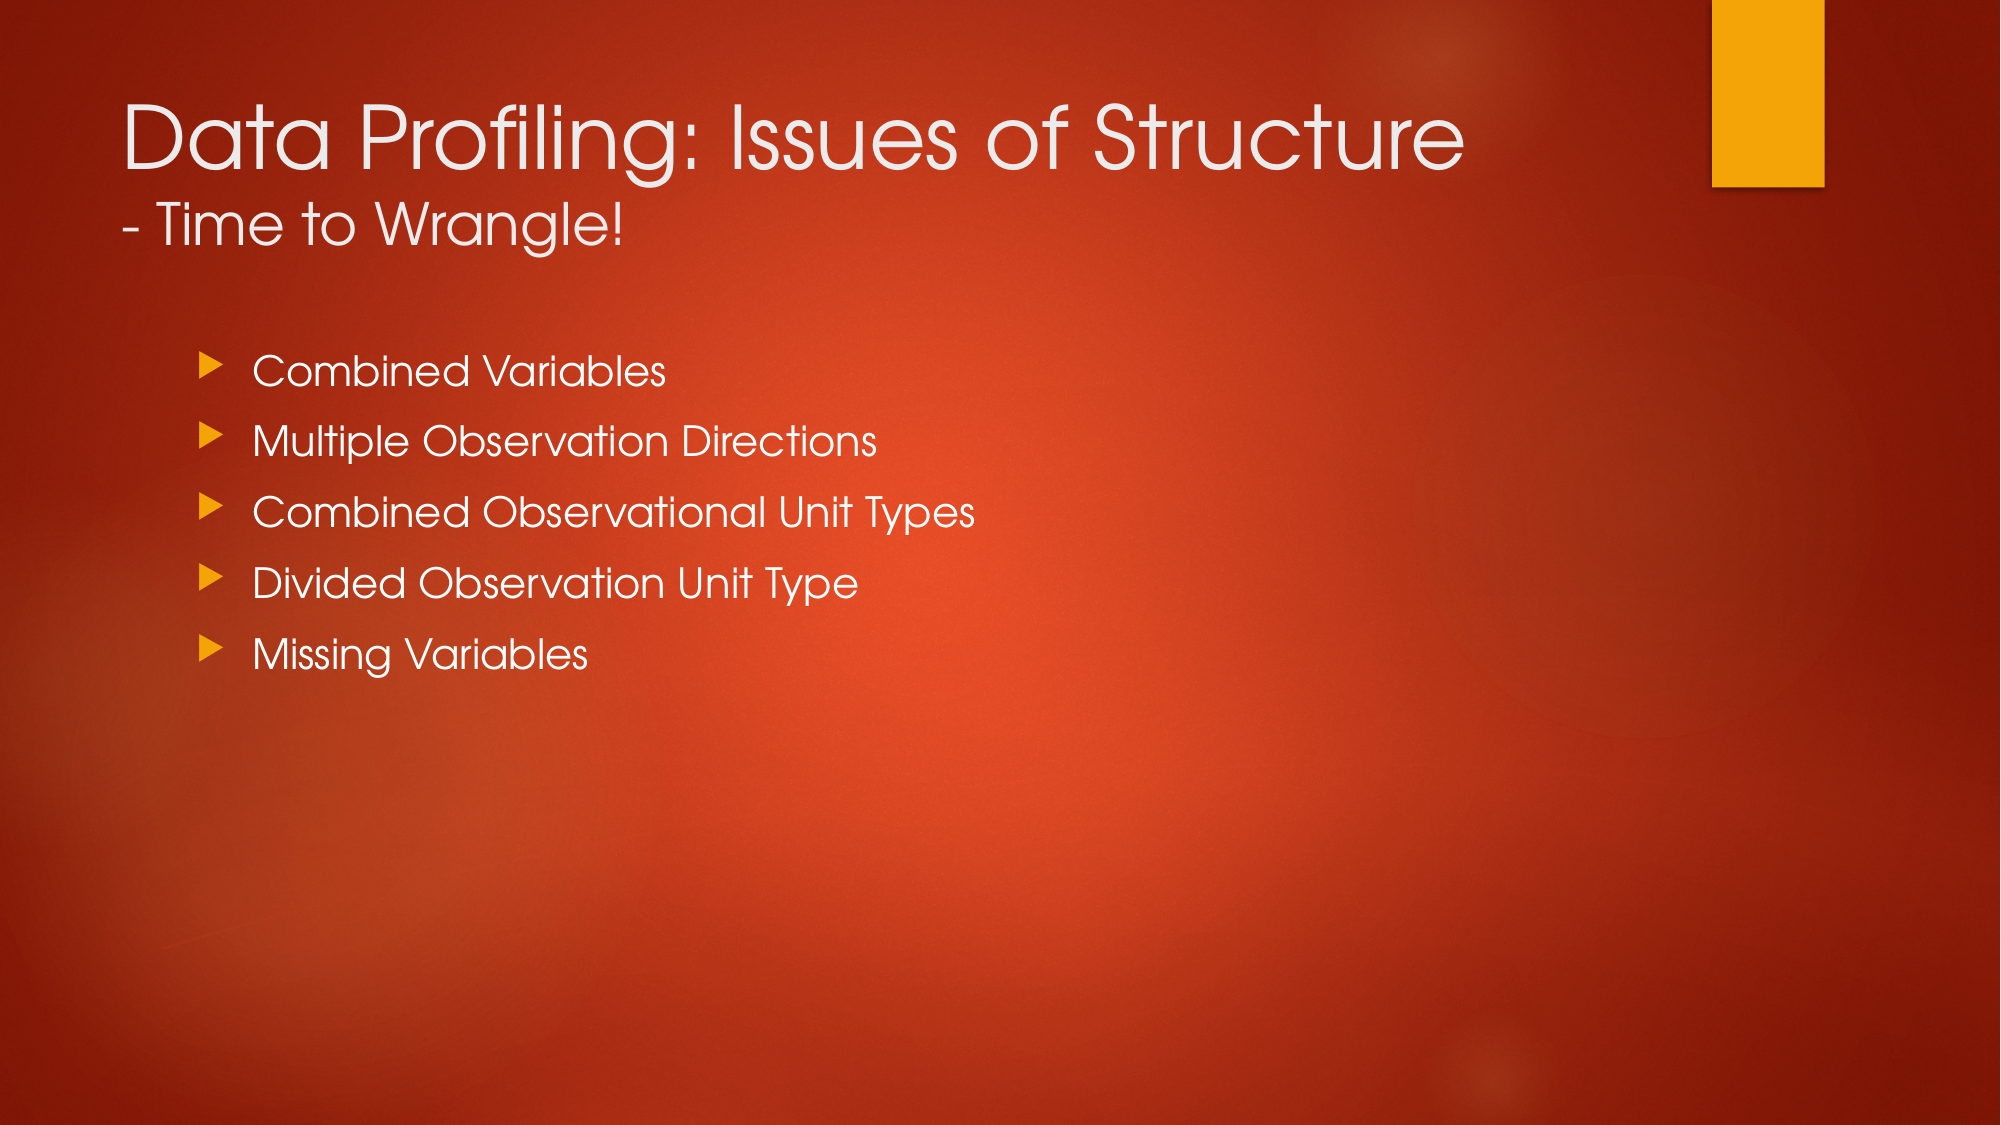

# Data Profiling: Issues of Structure - Time to Wrangle!
Combined Variables
Multiple Observation Directions
Combined Observational Unit Types
Divided Observation Unit Type
Missing Variables